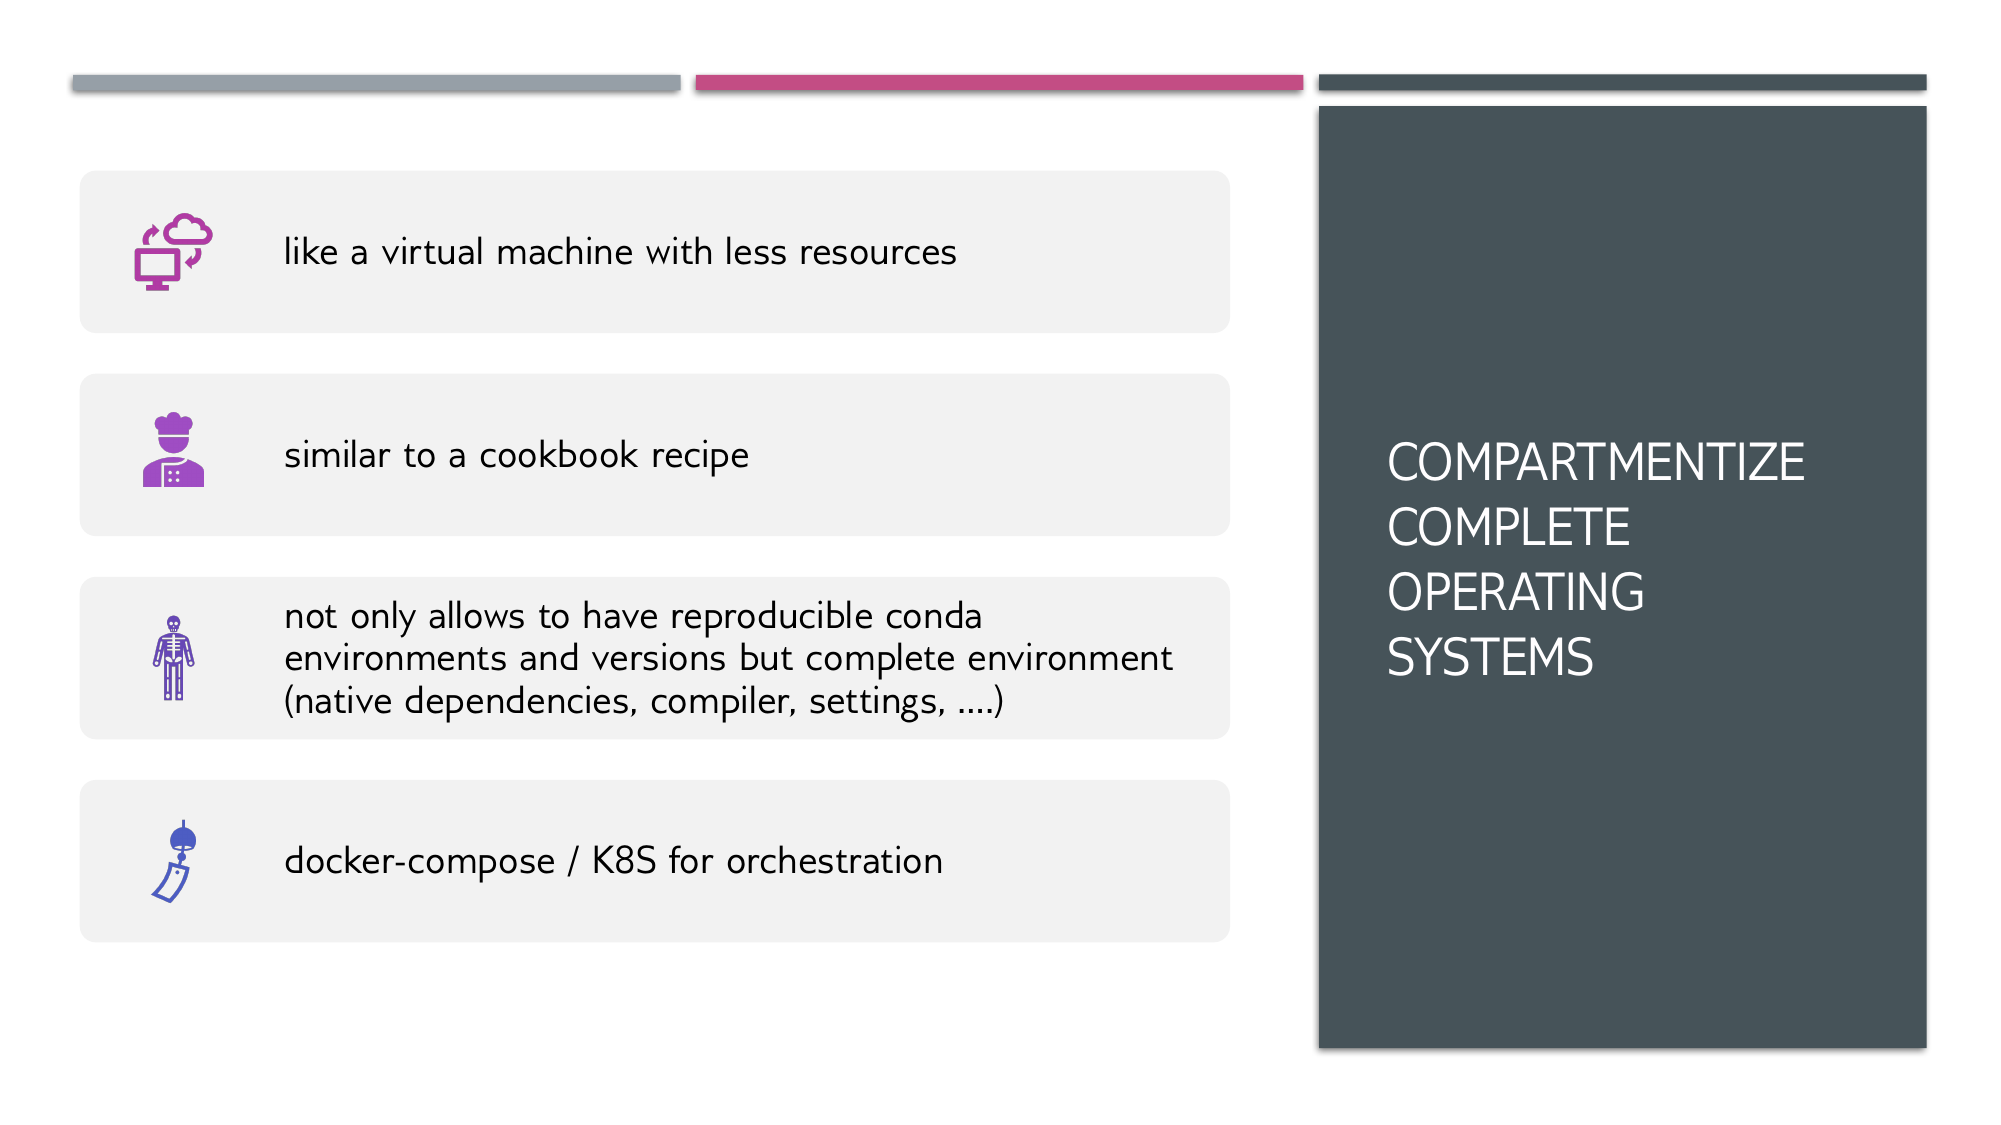

like a virtual machine with less resources
similar to a cookbook recipe
not only allows to have reproducible conda environments and versions but complete environment (native dependencies, compiler, settings, ….)
docker-compose / K8S for orchestration
# Compartmentize complete operating systems